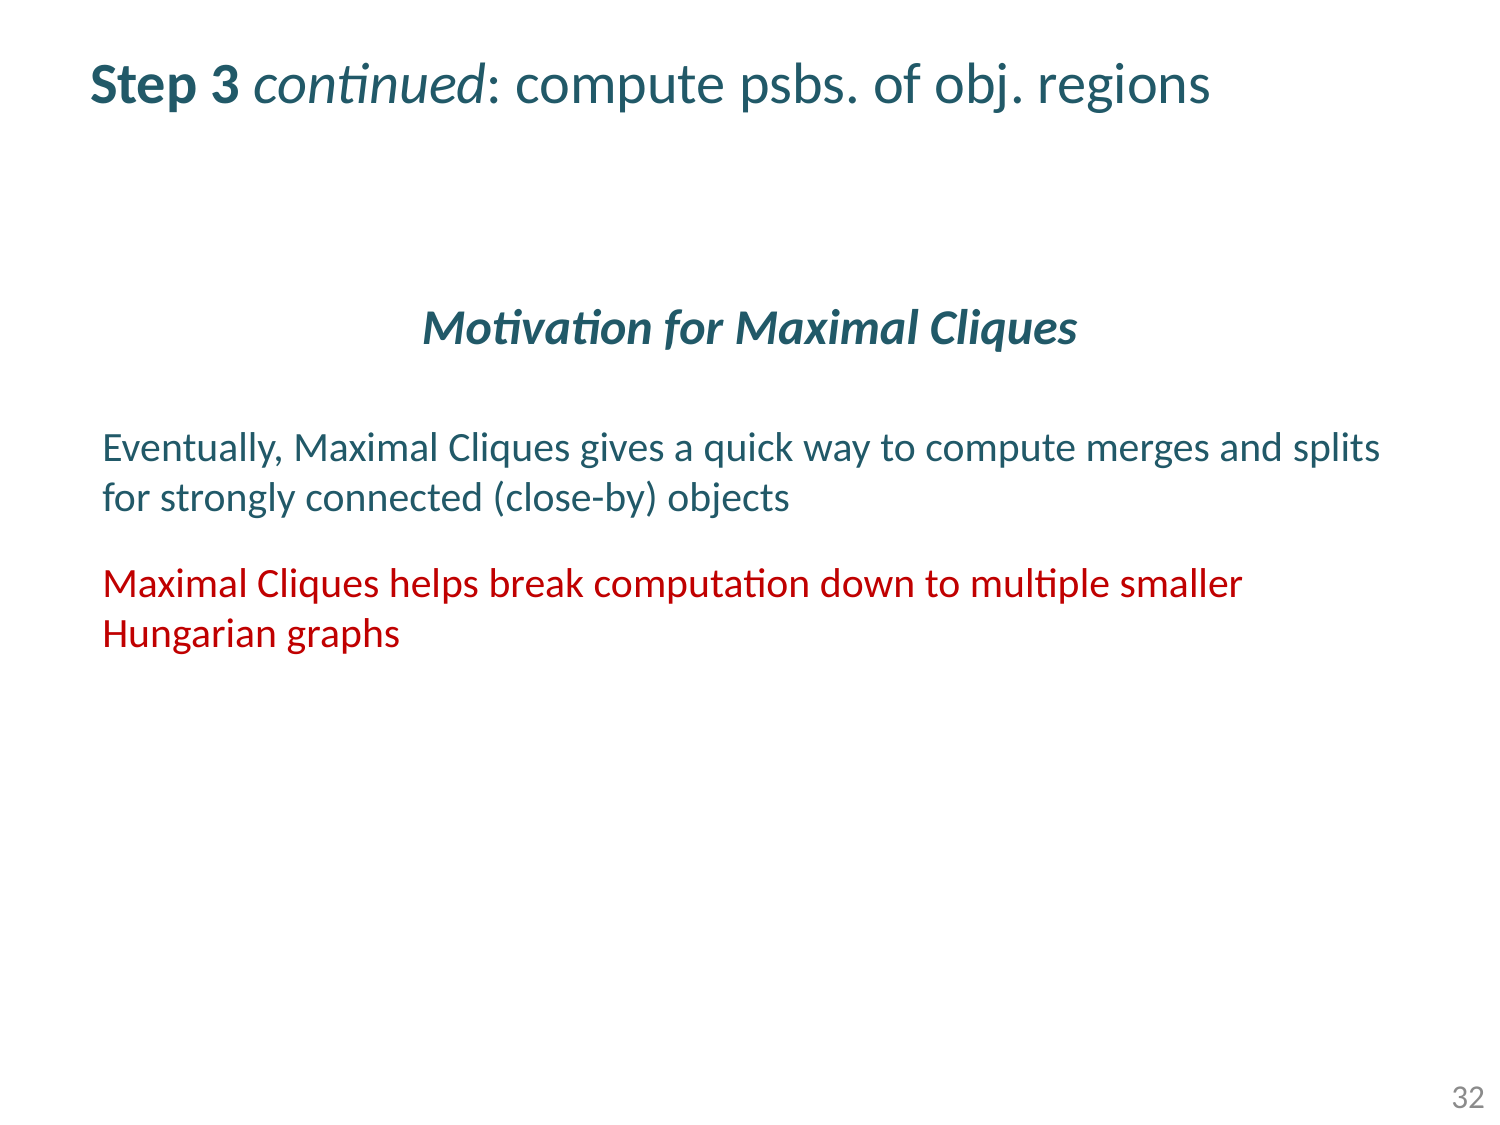

Step 3 continued: compute psbs. of obj. regions
Motivation for Maximal Cliques
Eventually, Maximal Cliques gives a quick way to compute merges and splits for strongly connected (close-by) objects
Maximal Cliques helps break computation down to multiple smaller Hungarian graphs
32